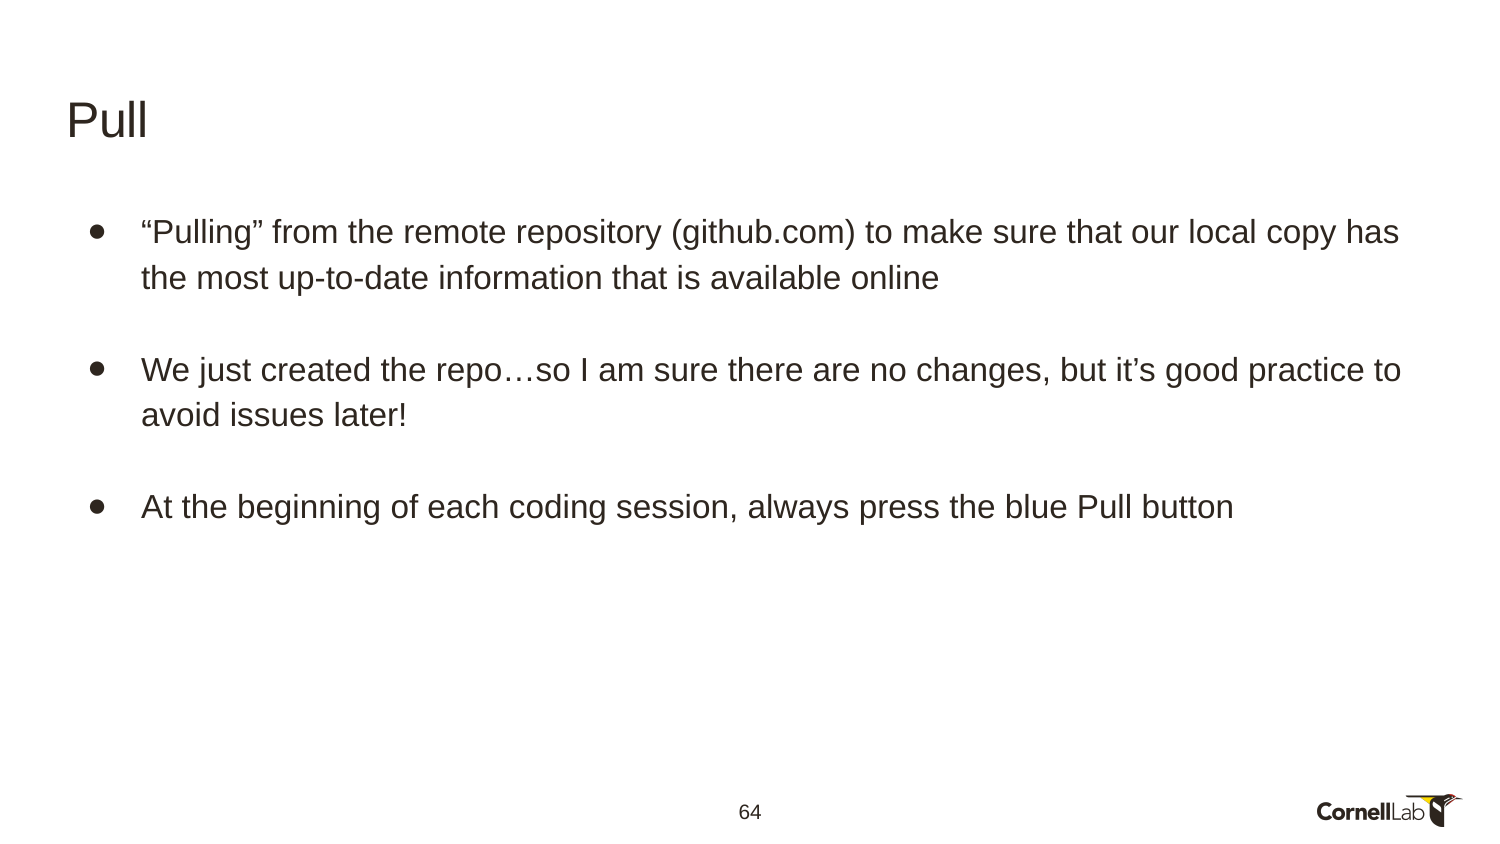

# Pull
“Pulling” from the remote repository (github.com) to make sure that our local copy has the most up-to-date information that is available online

We just created the repo…so I am sure there are no changes, but it’s good practice to avoid issues later!

At the beginning of each coding session, always press the blue Pull button

64